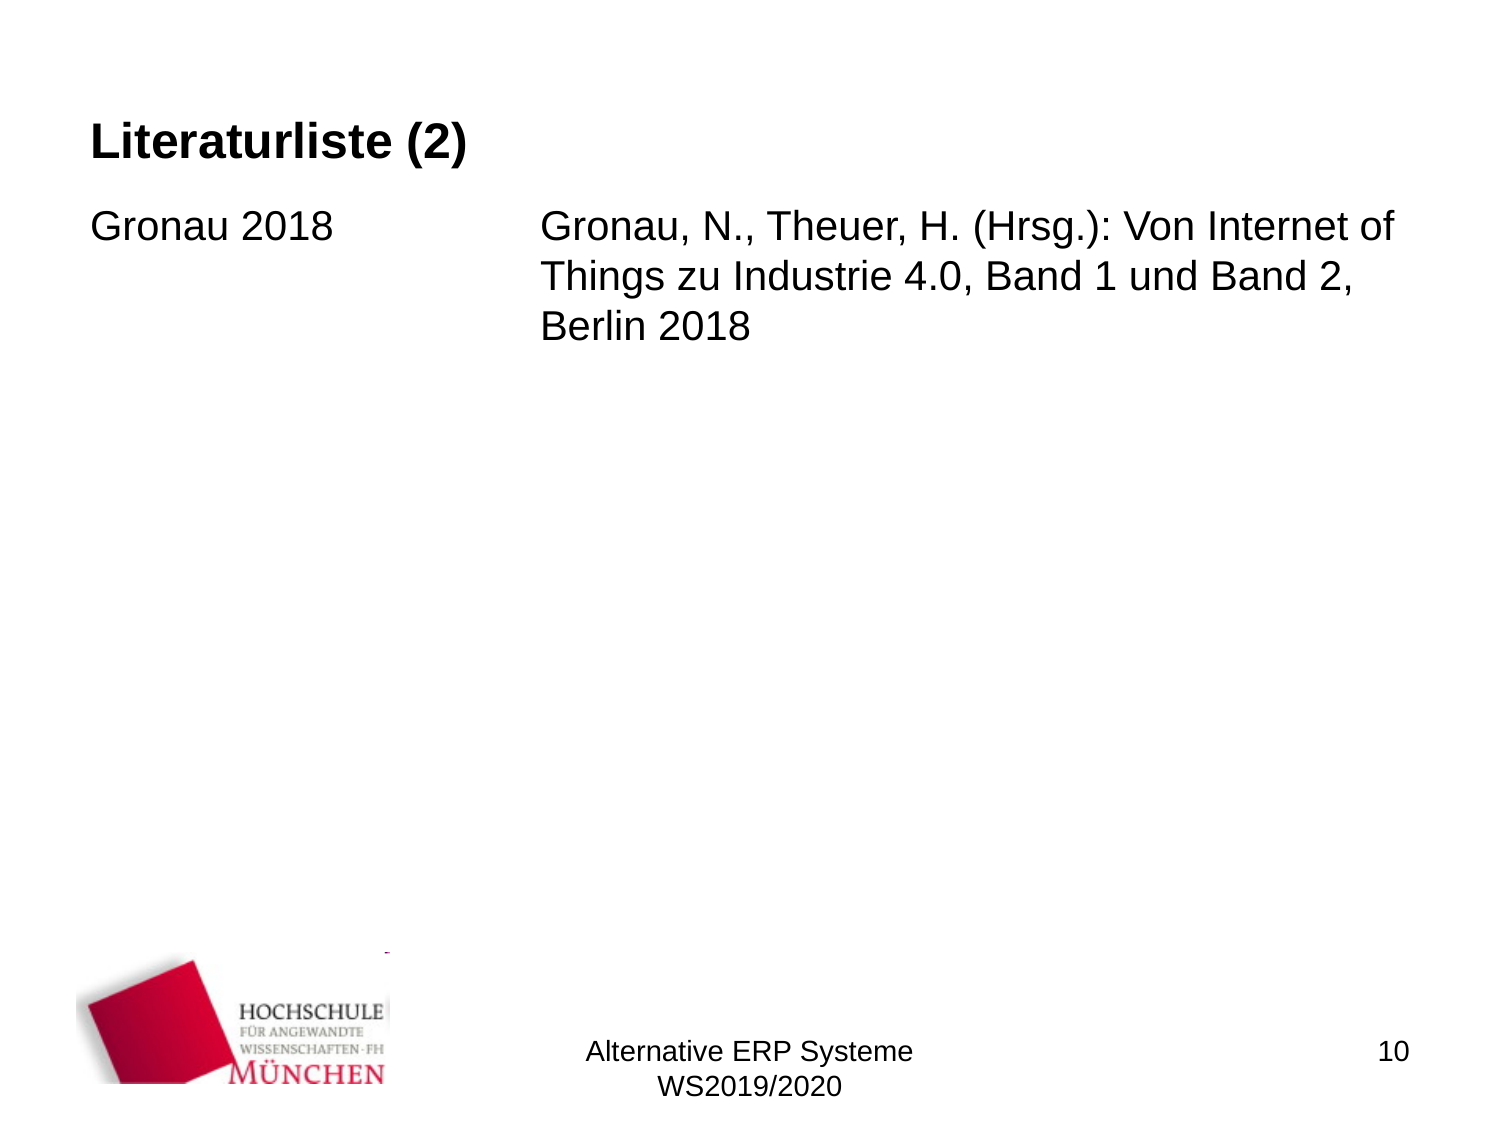

# Literaturliste (2)
Gronau 2018		Gronau, N., Theuer, H. (Hrsg.): Von Internet of 			Things zu Industrie 4.0, Band 1 und Band 2, 			Berlin 2018
Alternative ERP Systeme WS2019/2020
10